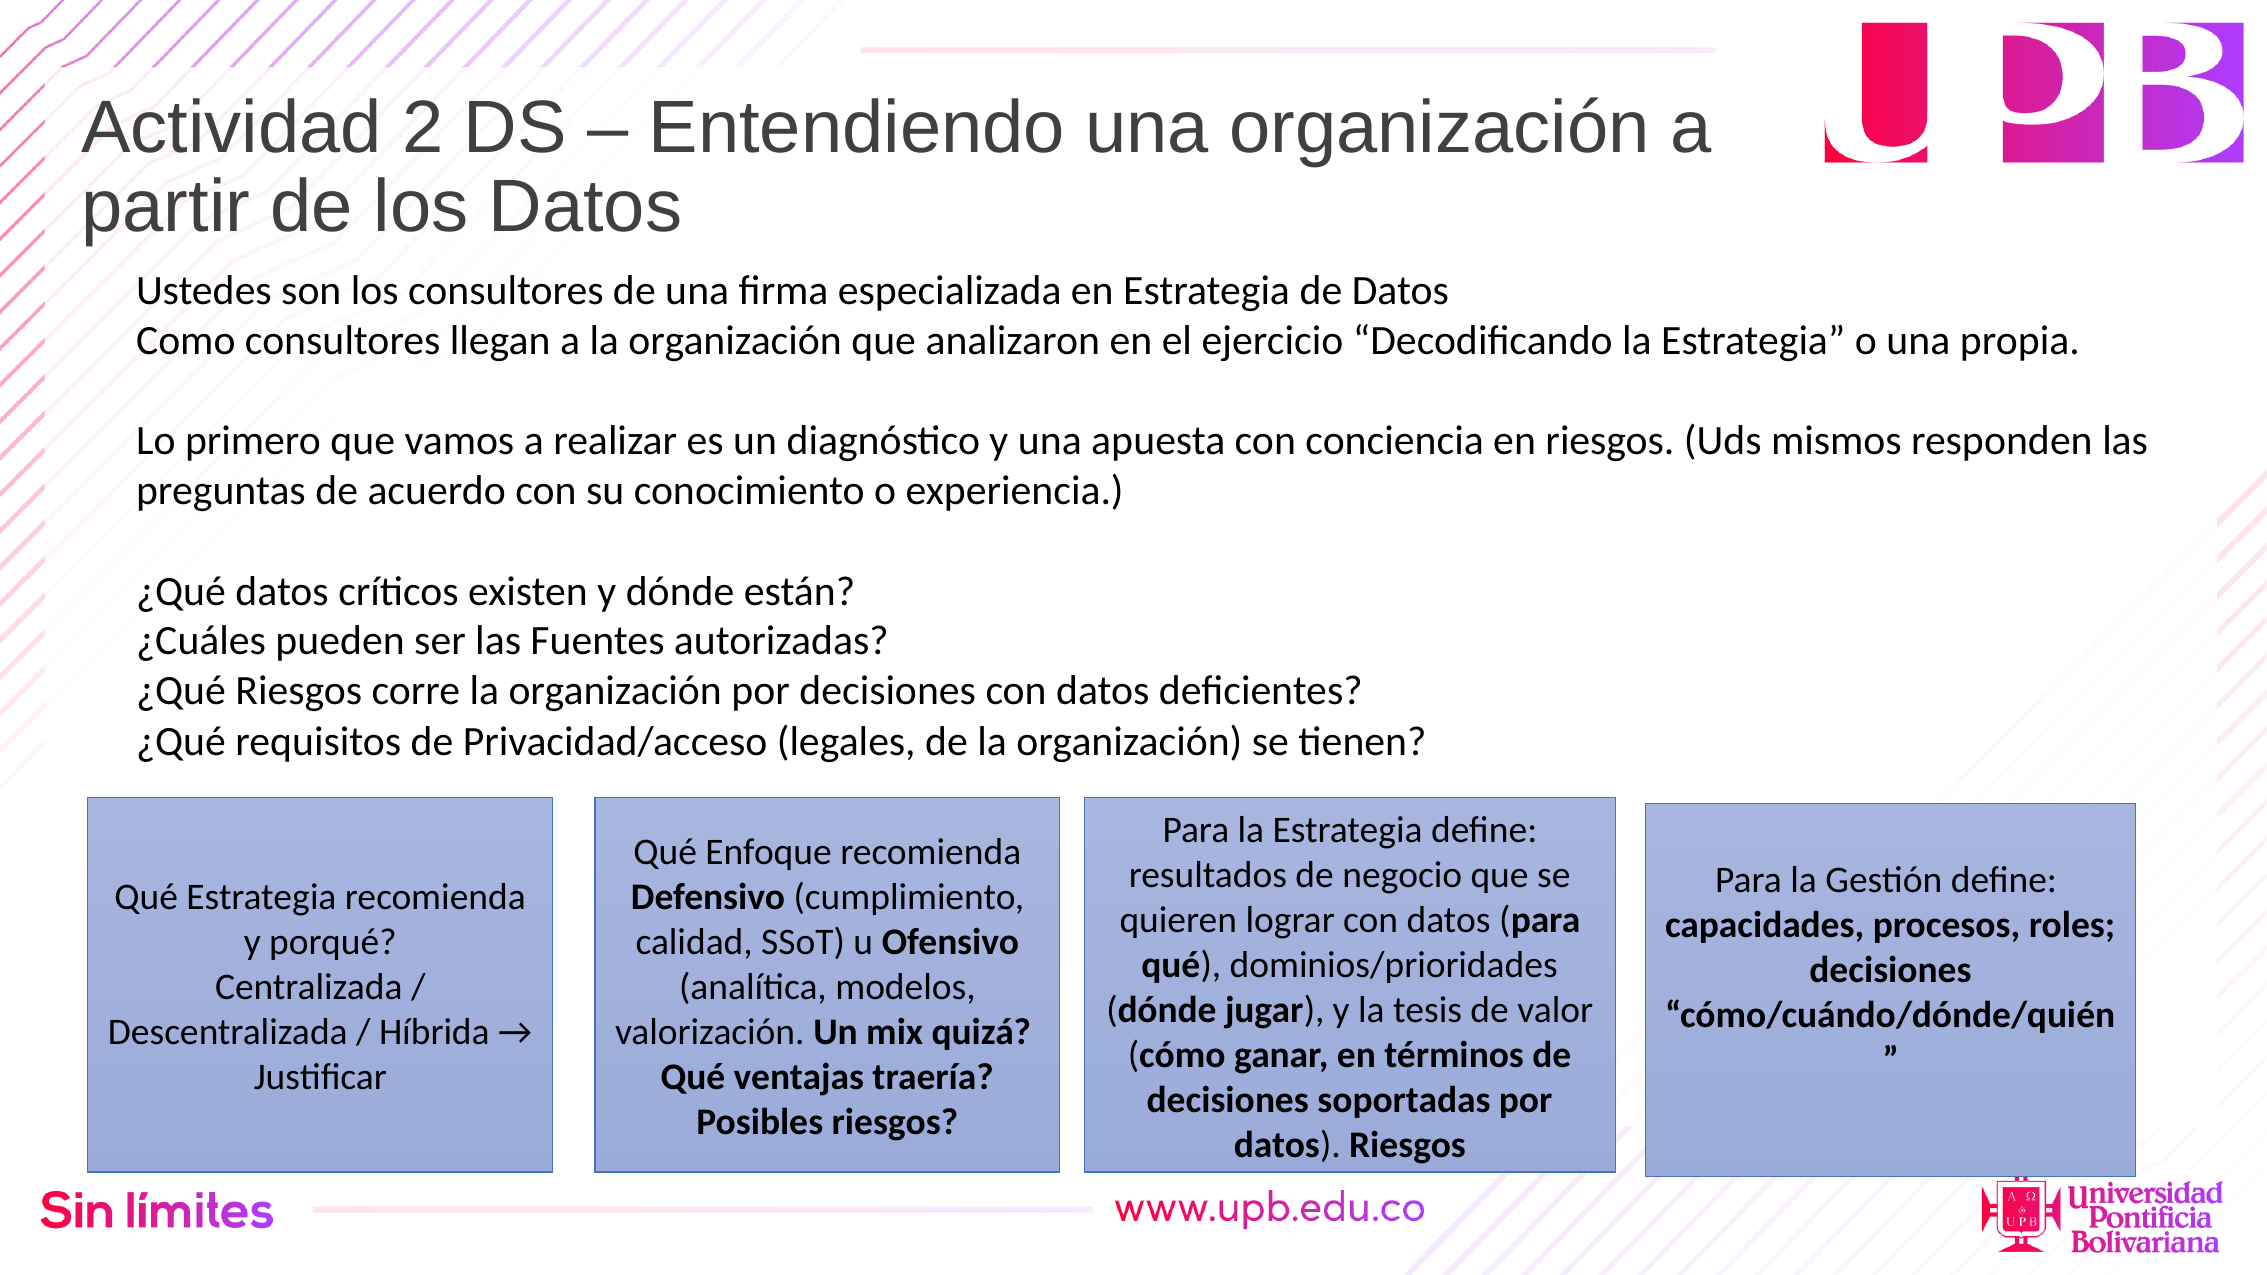

Actividad 2 DS – Entendiendo una organización a partir de los Datos
Ustedes son los consultores de una firma especializada en Estrategia de Datos
Como consultores llegan a la organización que analizaron en el ejercicio “Decodificando la Estrategia” o una propia.

Lo primero que vamos a realizar es un diagnóstico y una apuesta con conciencia en riesgos. (Uds mismos responden las preguntas de acuerdo con su conocimiento o experiencia.)

¿Qué datos críticos existen y dónde están?
¿Cuáles pueden ser las Fuentes autorizadas?
¿Qué Riesgos corre la organización por decisiones con datos deficientes?
¿Qué requisitos de Privacidad/acceso (legales, de la organización) se tienen?
Qué Estrategia recomienda y porqué?
Centralizada / Descentralizada / Híbrida → Justificar
Qué Enfoque recomienda Defensivo (cumplimiento, calidad, SSoT) u Ofensivo (analítica, modelos, valorización. Un mix quizá?
Qué ventajas traería?
Posibles riesgos?
Para la Estrategia define:
resultados de negocio que se quieren lograr con datos (para qué), dominios/prioridades (dónde jugar), y la tesis de valor (cómo ganar, en términos de decisiones soportadas por datos). Riesgos
Para la Gestión define:
capacidades, procesos, roles; decisiones “cómo/cuándo/dónde/quién”